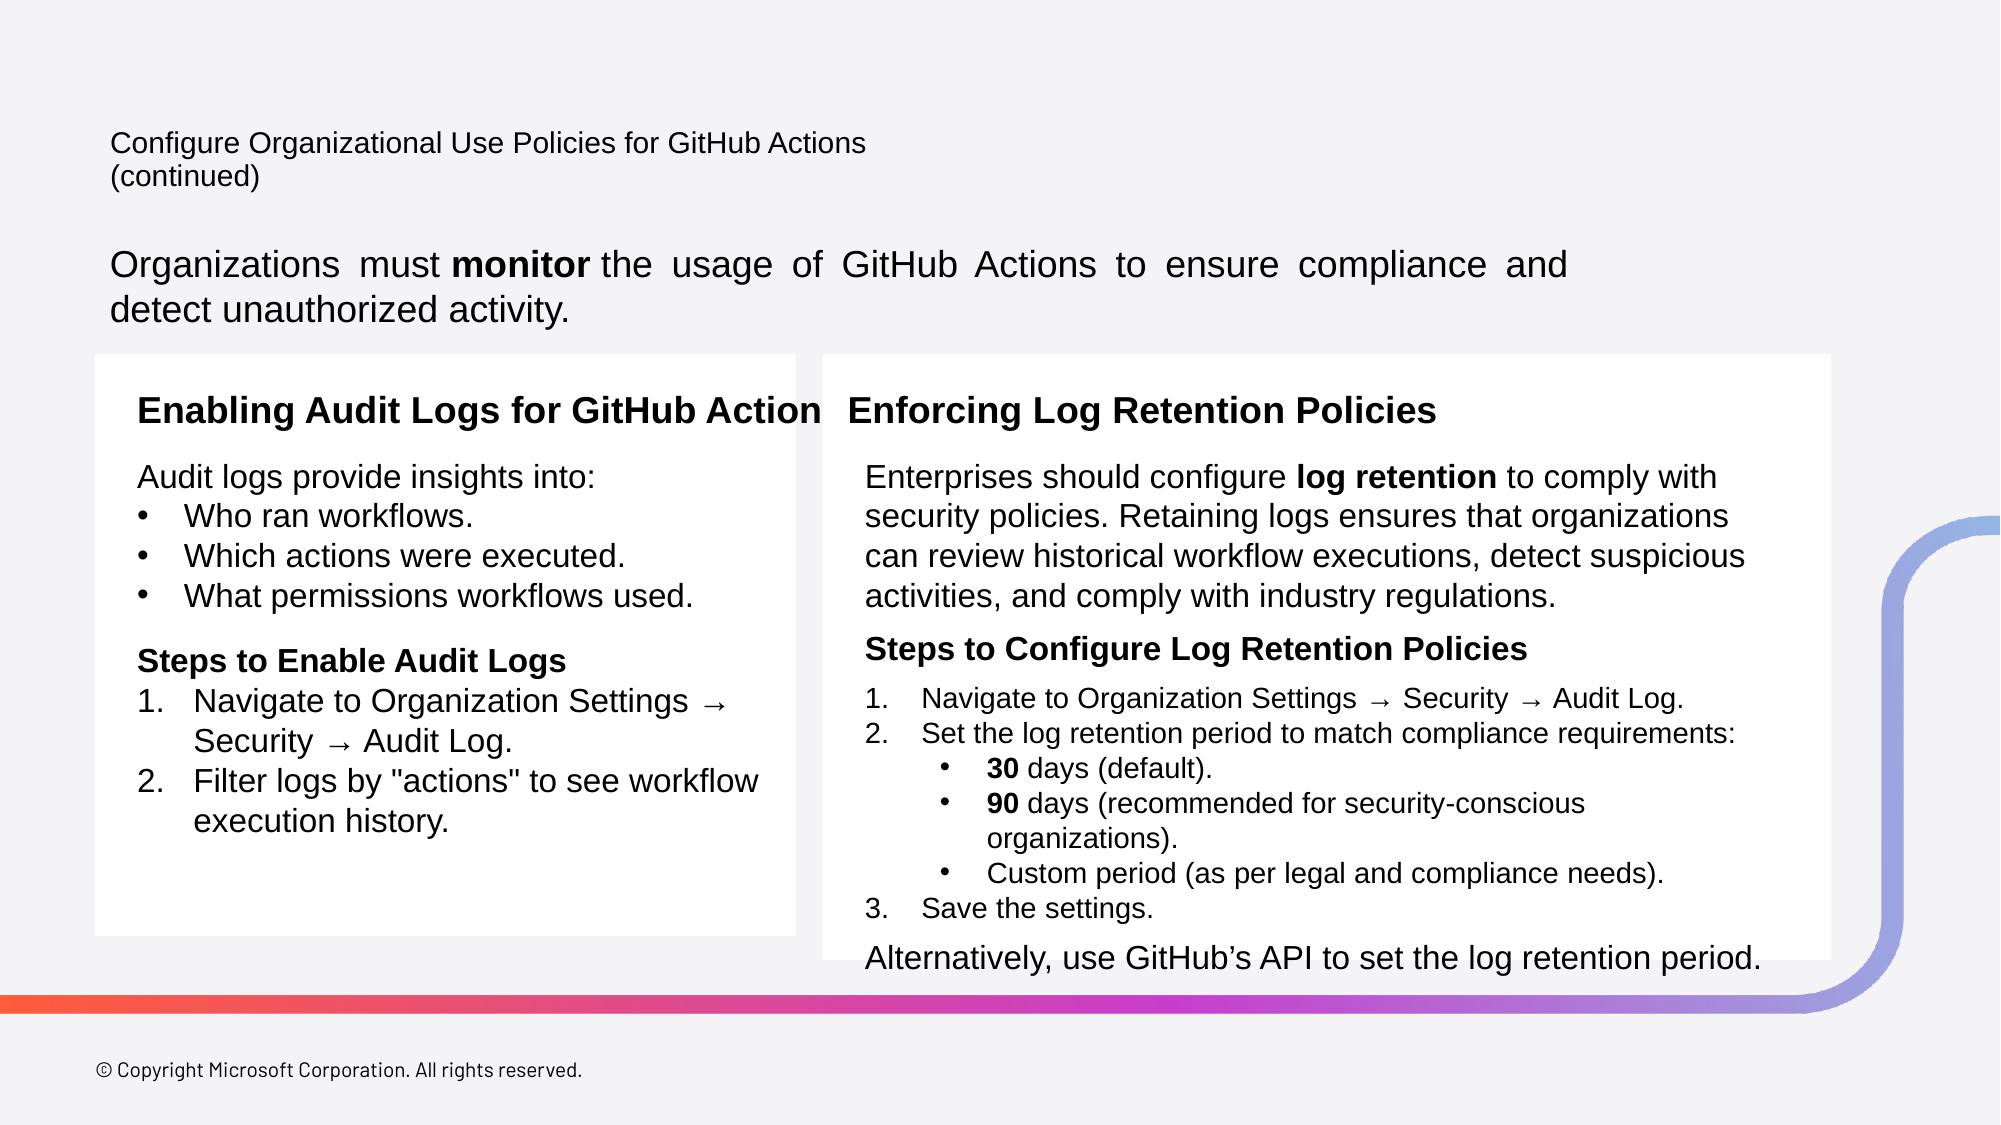

# Configure Organizational Use Policies for GitHub Actions (continued)
Organizations must monitor the usage of GitHub Actions to ensure compliance and detect unauthorized activity.

Enabling Audit Logs for GitHub Actions
Enforcing Log Retention Policies
Audit logs provide insights into:
Who ran workflows.
Which actions were executed.
What permissions workflows used.
Steps to Enable Audit Logs
Navigate to Organization Settings → Security → Audit Log.
Filter logs by "actions" to see workflow execution history.
Enterprises should configure log retention to comply with security policies. Retaining logs ensures that organizations can review historical workflow executions, detect suspicious activities, and comply with industry regulations.
Steps to Configure Log Retention Policies
Navigate to Organization Settings → Security → Audit Log.
Set the log retention period to match compliance requirements:
30 days (default).
90 days (recommended for security-conscious organizations).
Custom period (as per legal and compliance needs).
Save the settings.
Alternatively, use GitHub’s API to set the log retention period.
© Copyright Microsoft Corporation. All rights reserved.